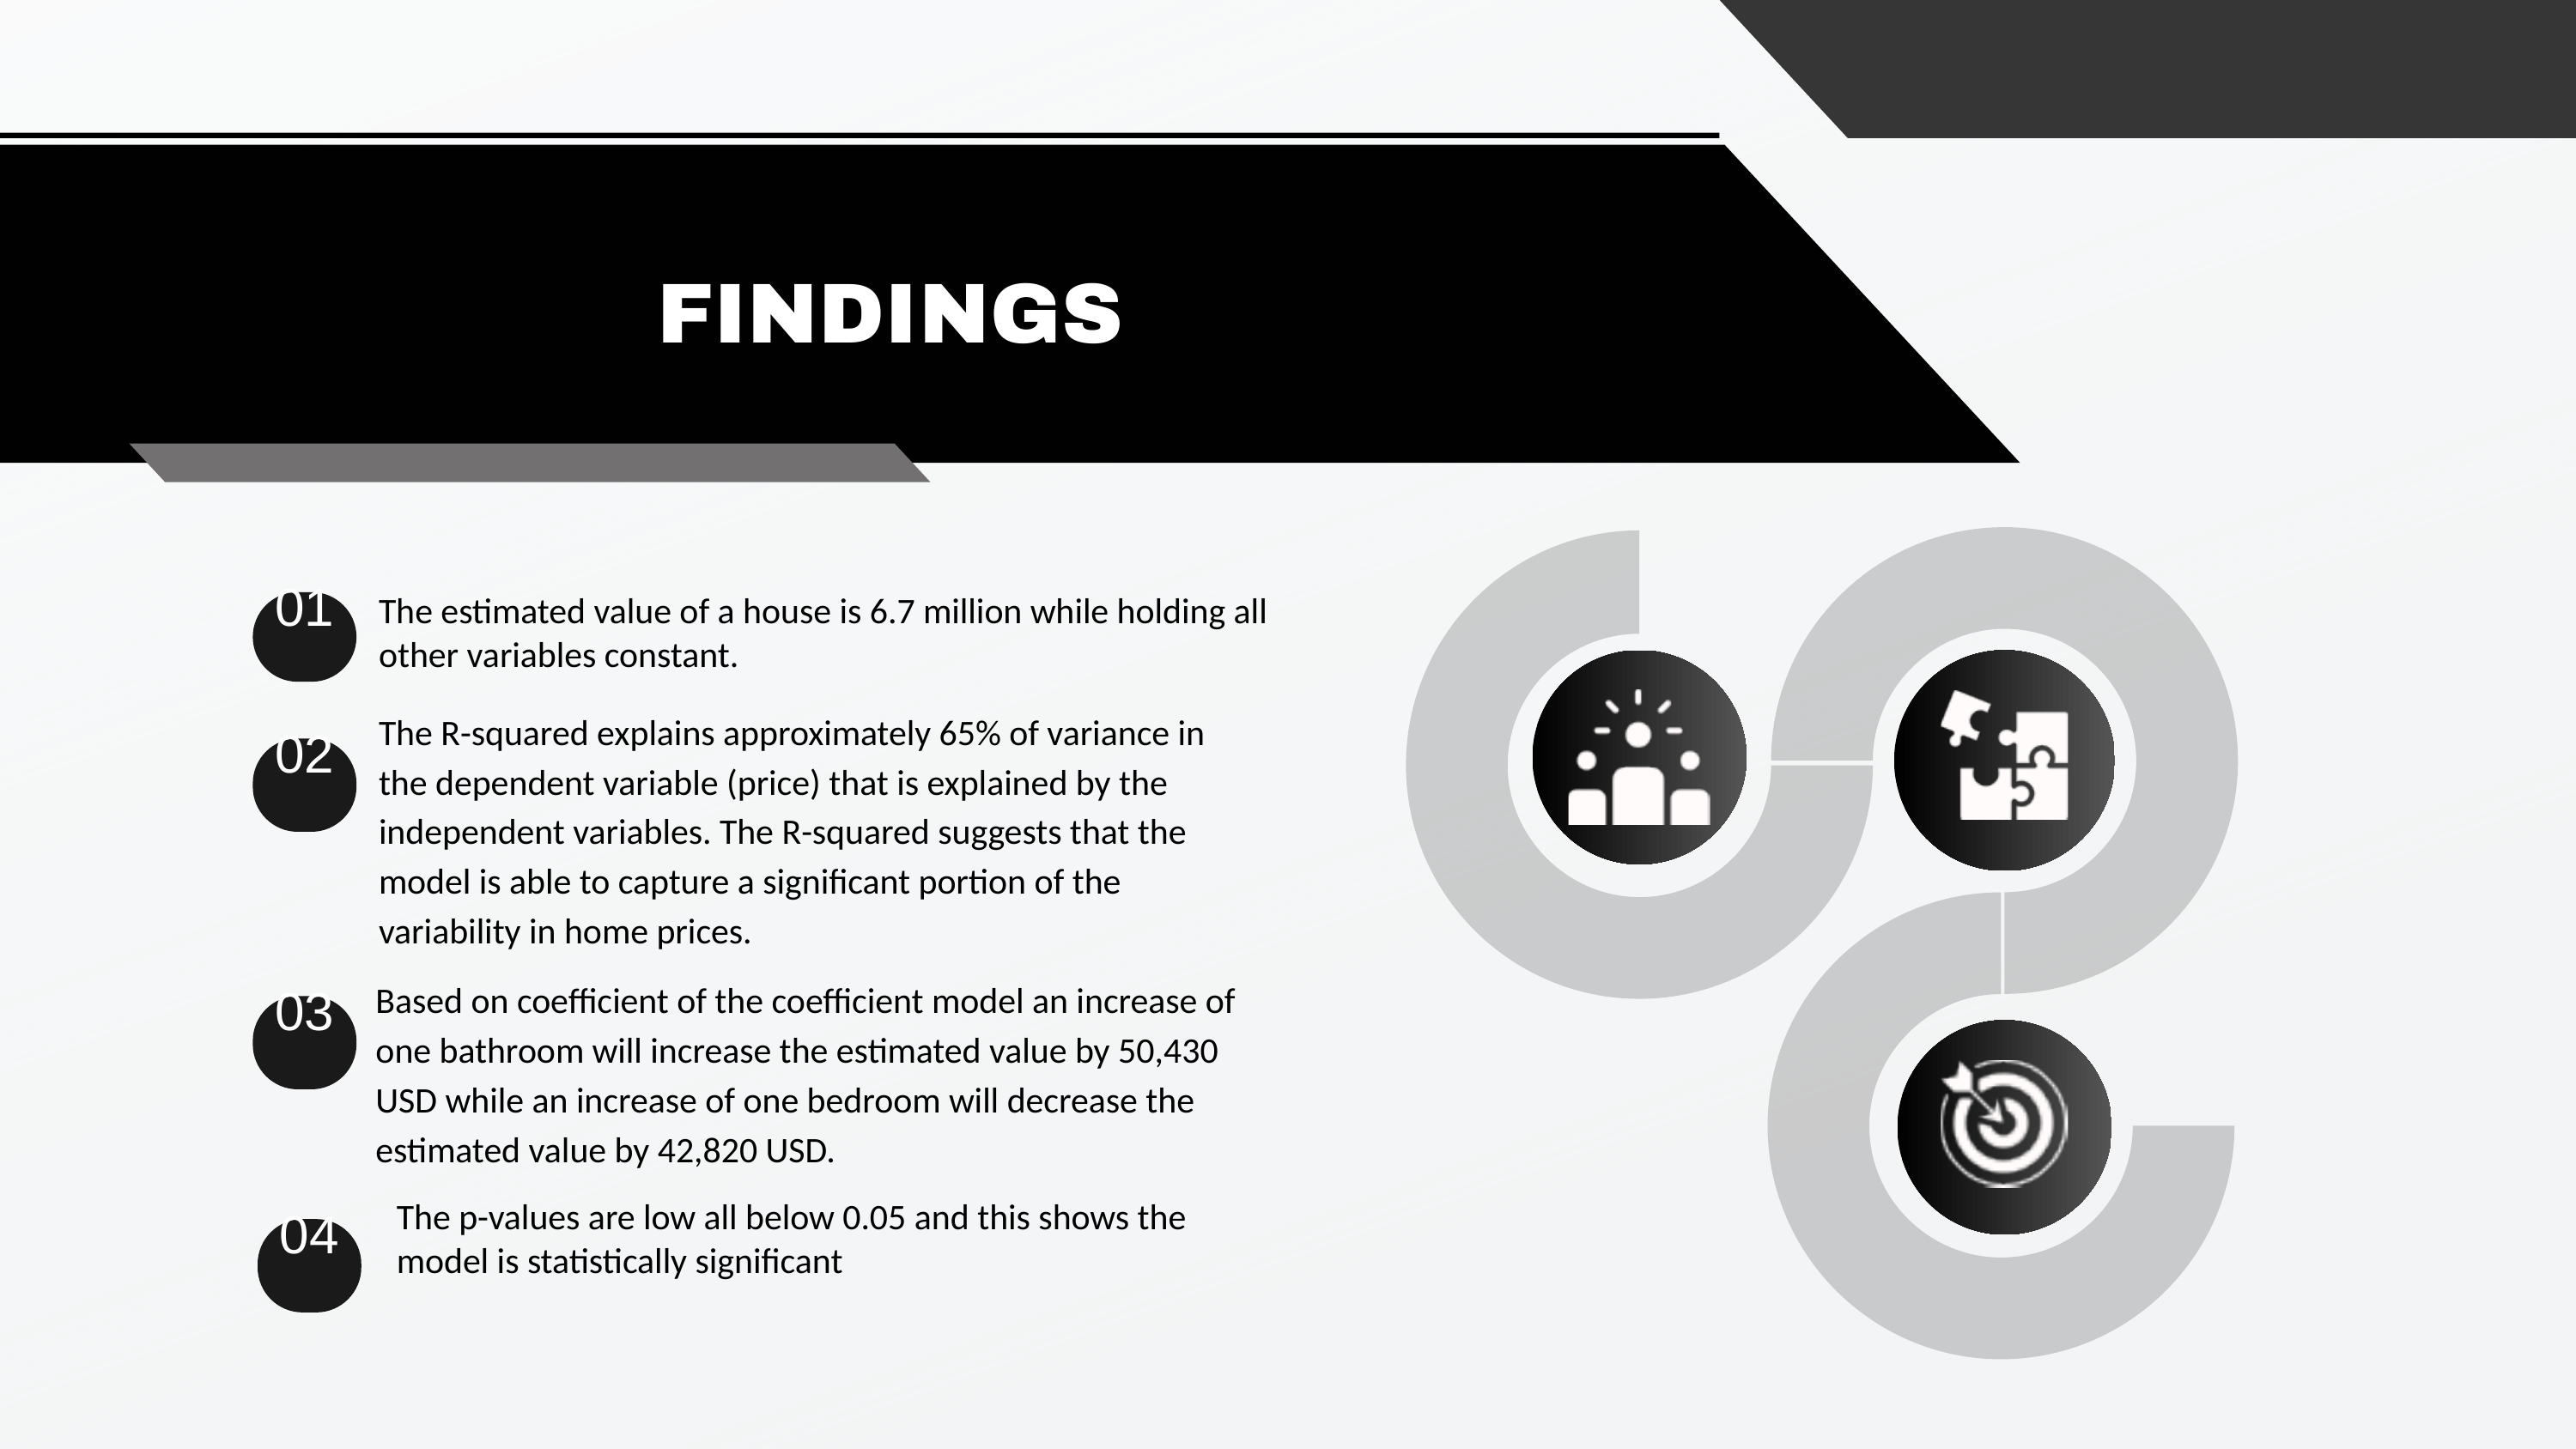

FINDINGS

The estimated value of a house is 6.7 million while holding all other variables constant.

01

The R-squared explains approximately 65% of variance in the dependent variable (price) that is explained by the independent variables. The R-squared suggests that the model is able to capture a significant portion of the variability in home prices.

02

Based on coefficient of the coefficient model an increase of one bathroom will increase the estimated value by 50,430 USD while an increase of one bedroom will decrease the estimated value by 42,820 USD.

03

The p-values are low all below 0.05 and this shows the model is statistically significant

04